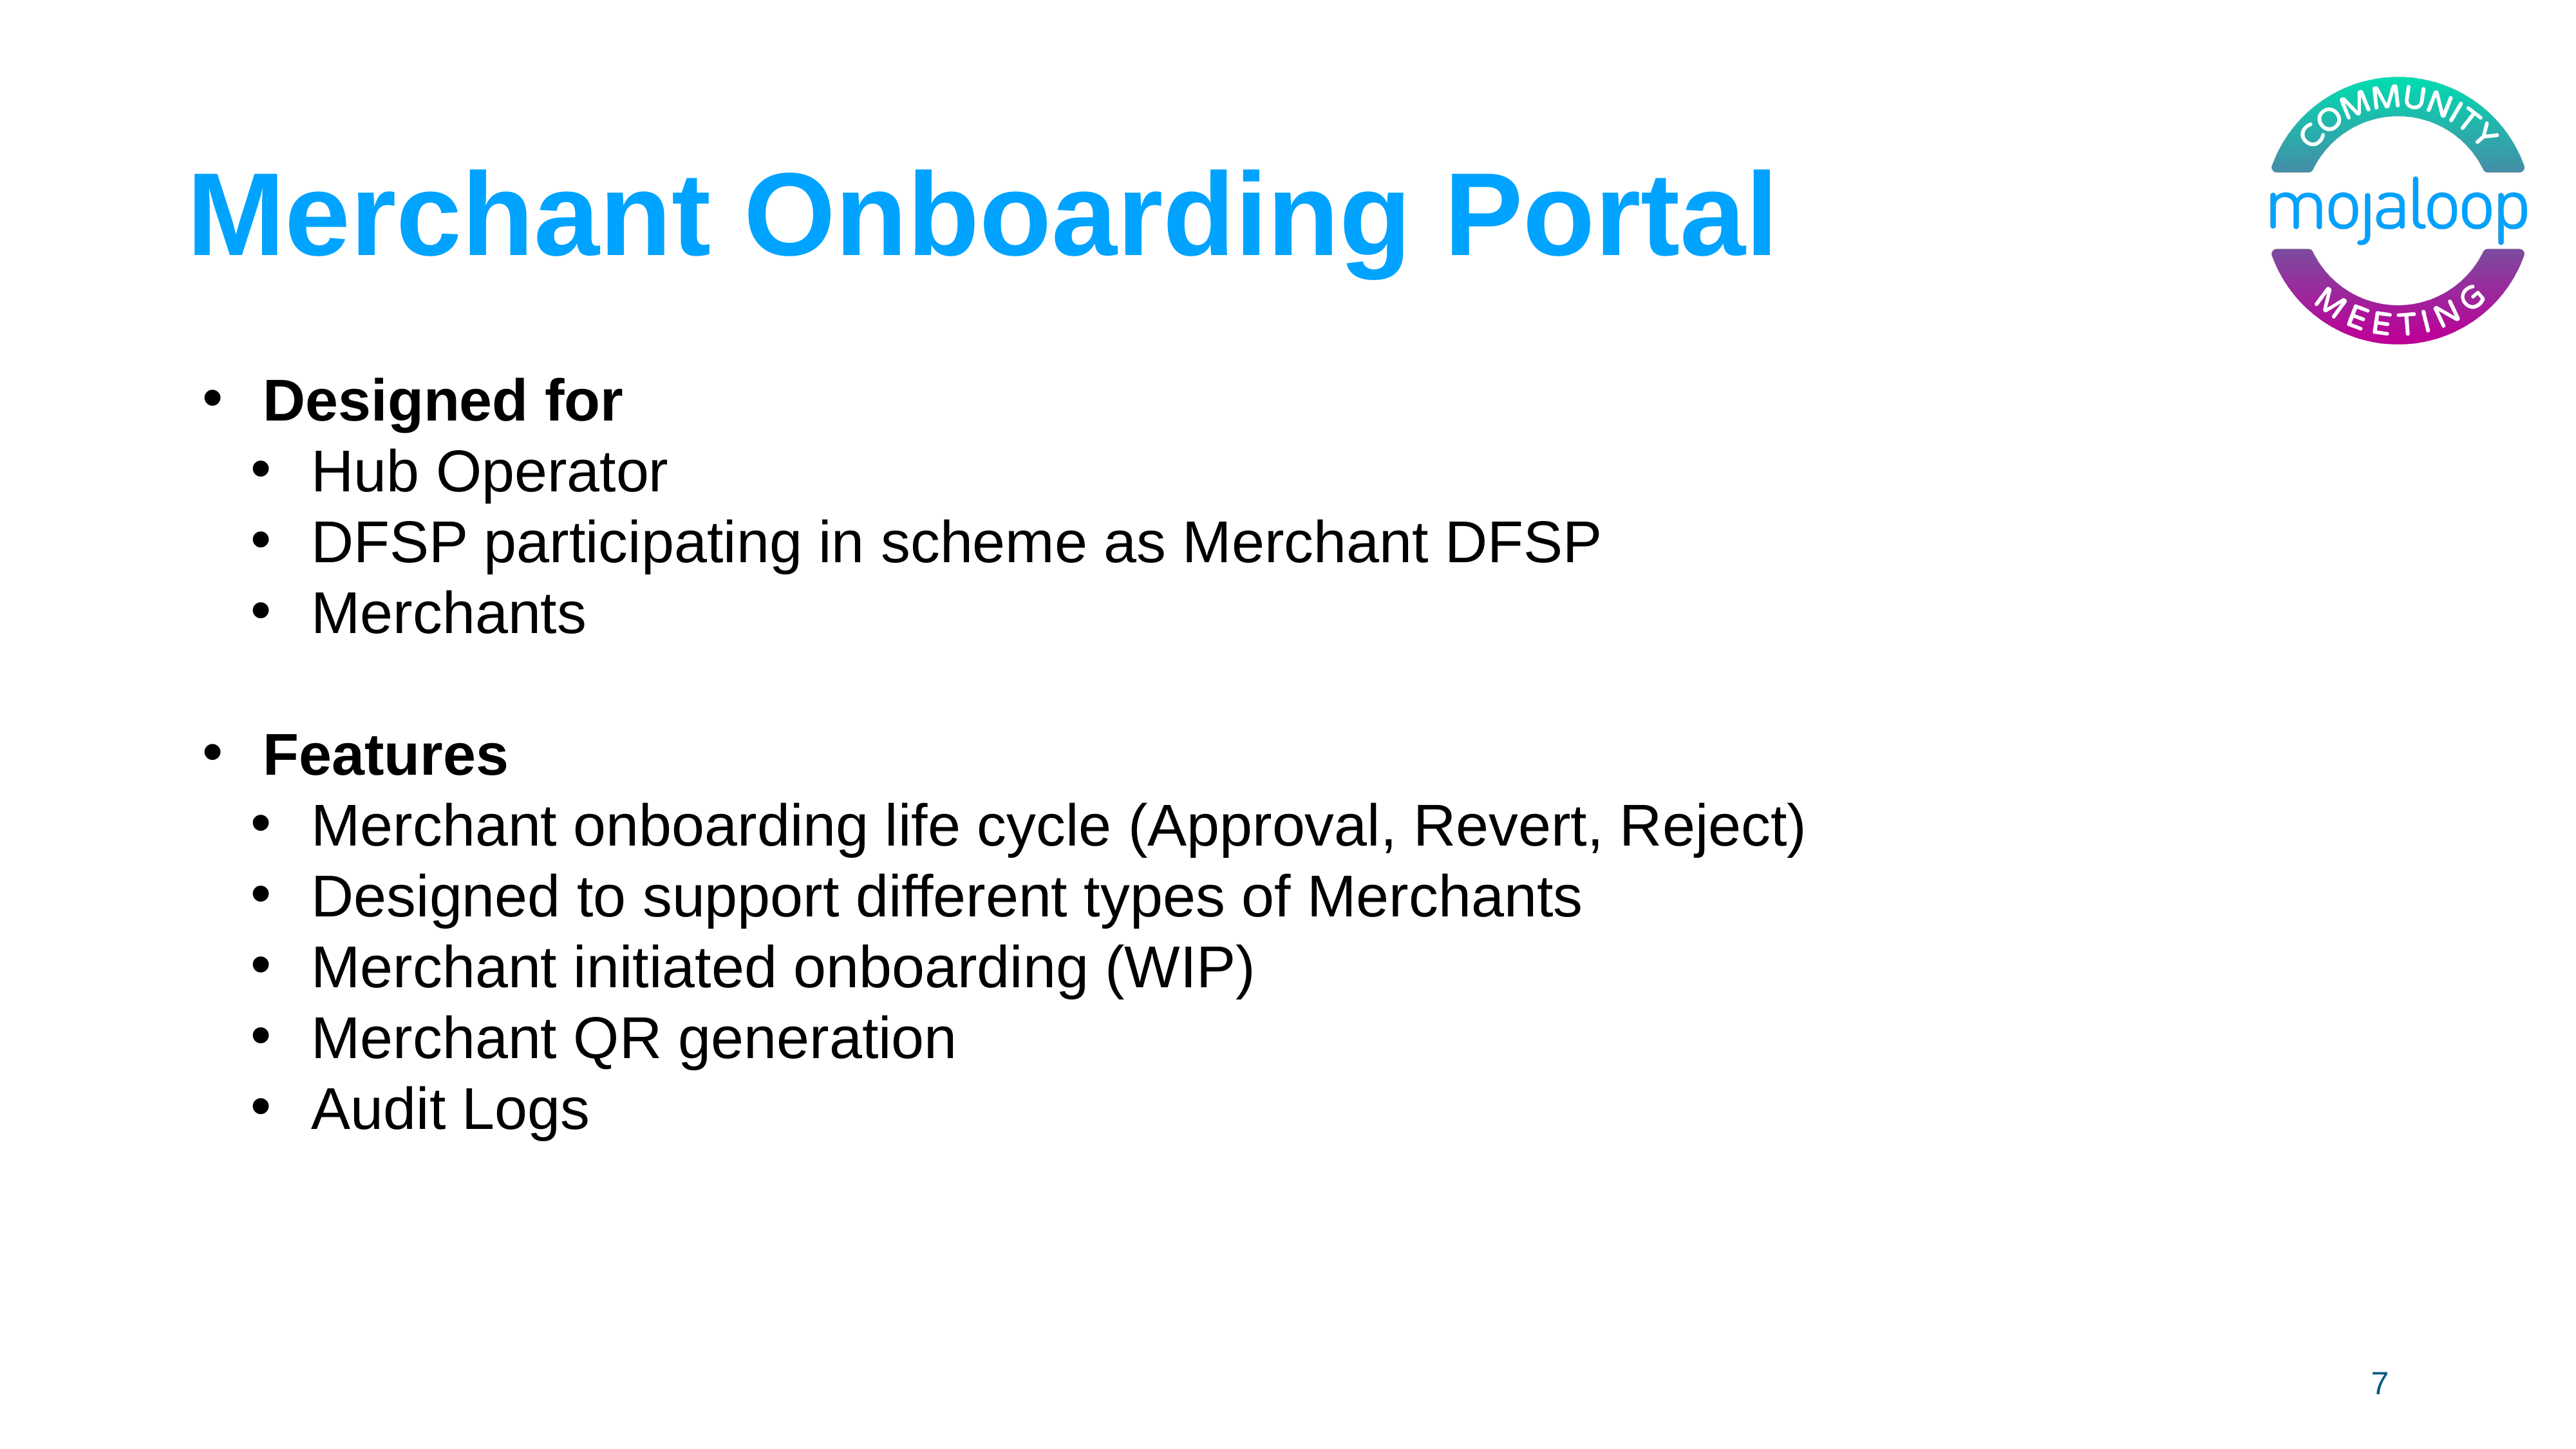

# Merchant Onboarding Portal
Designed for
Hub Operator
DFSP participating in scheme as Merchant DFSP
Merchants

Features
Merchant onboarding life cycle (Approval, Revert, Reject)
Designed to support different types of Merchants
Merchant initiated onboarding (WIP)
Merchant QR generation
Audit Logs

7